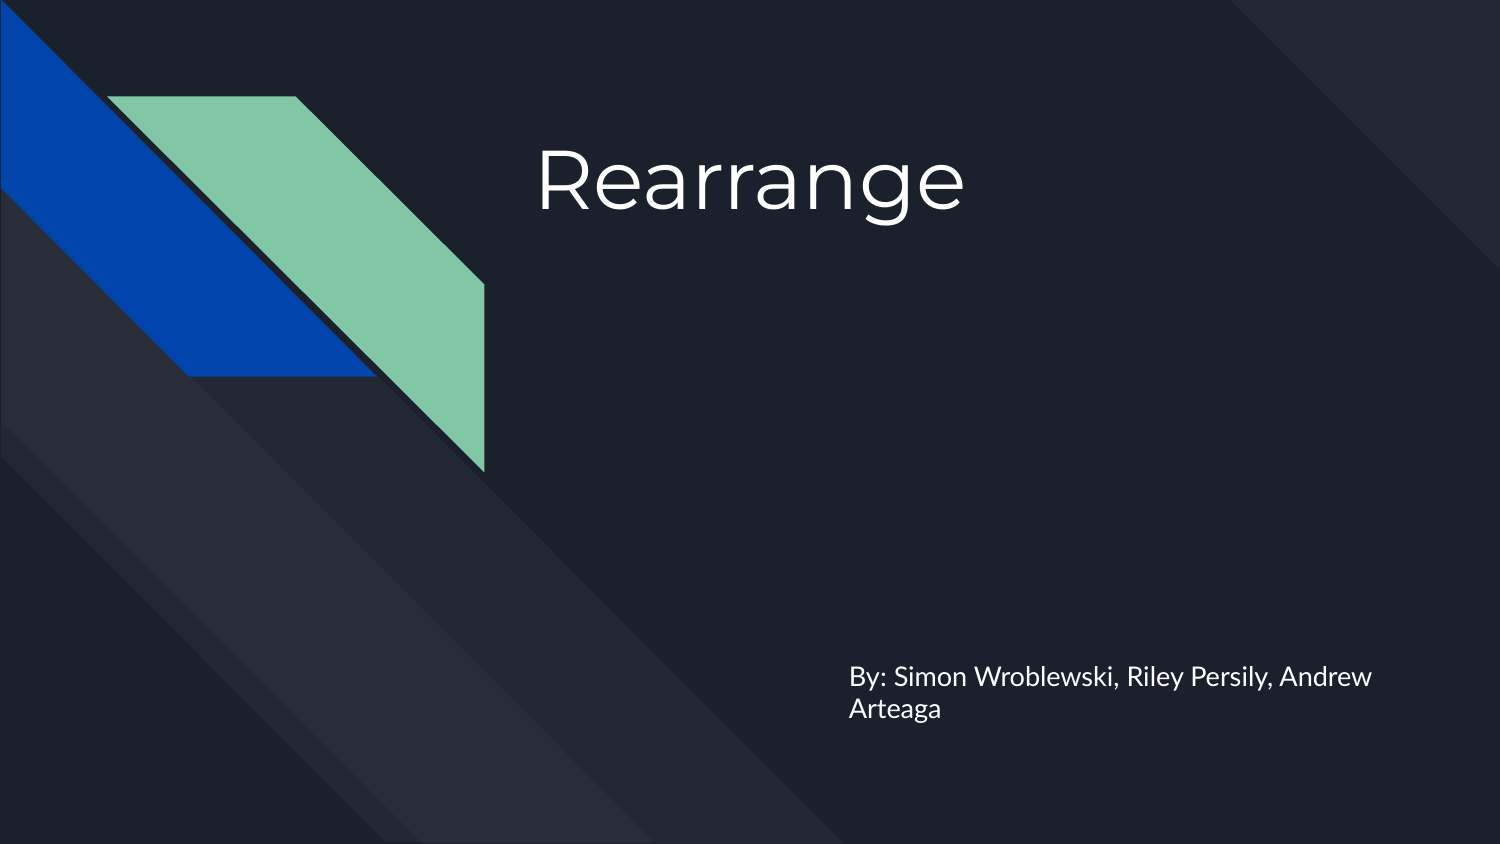

# Rearrange
By: Simon Wroblewski, Riley Persily, Andrew Arteaga